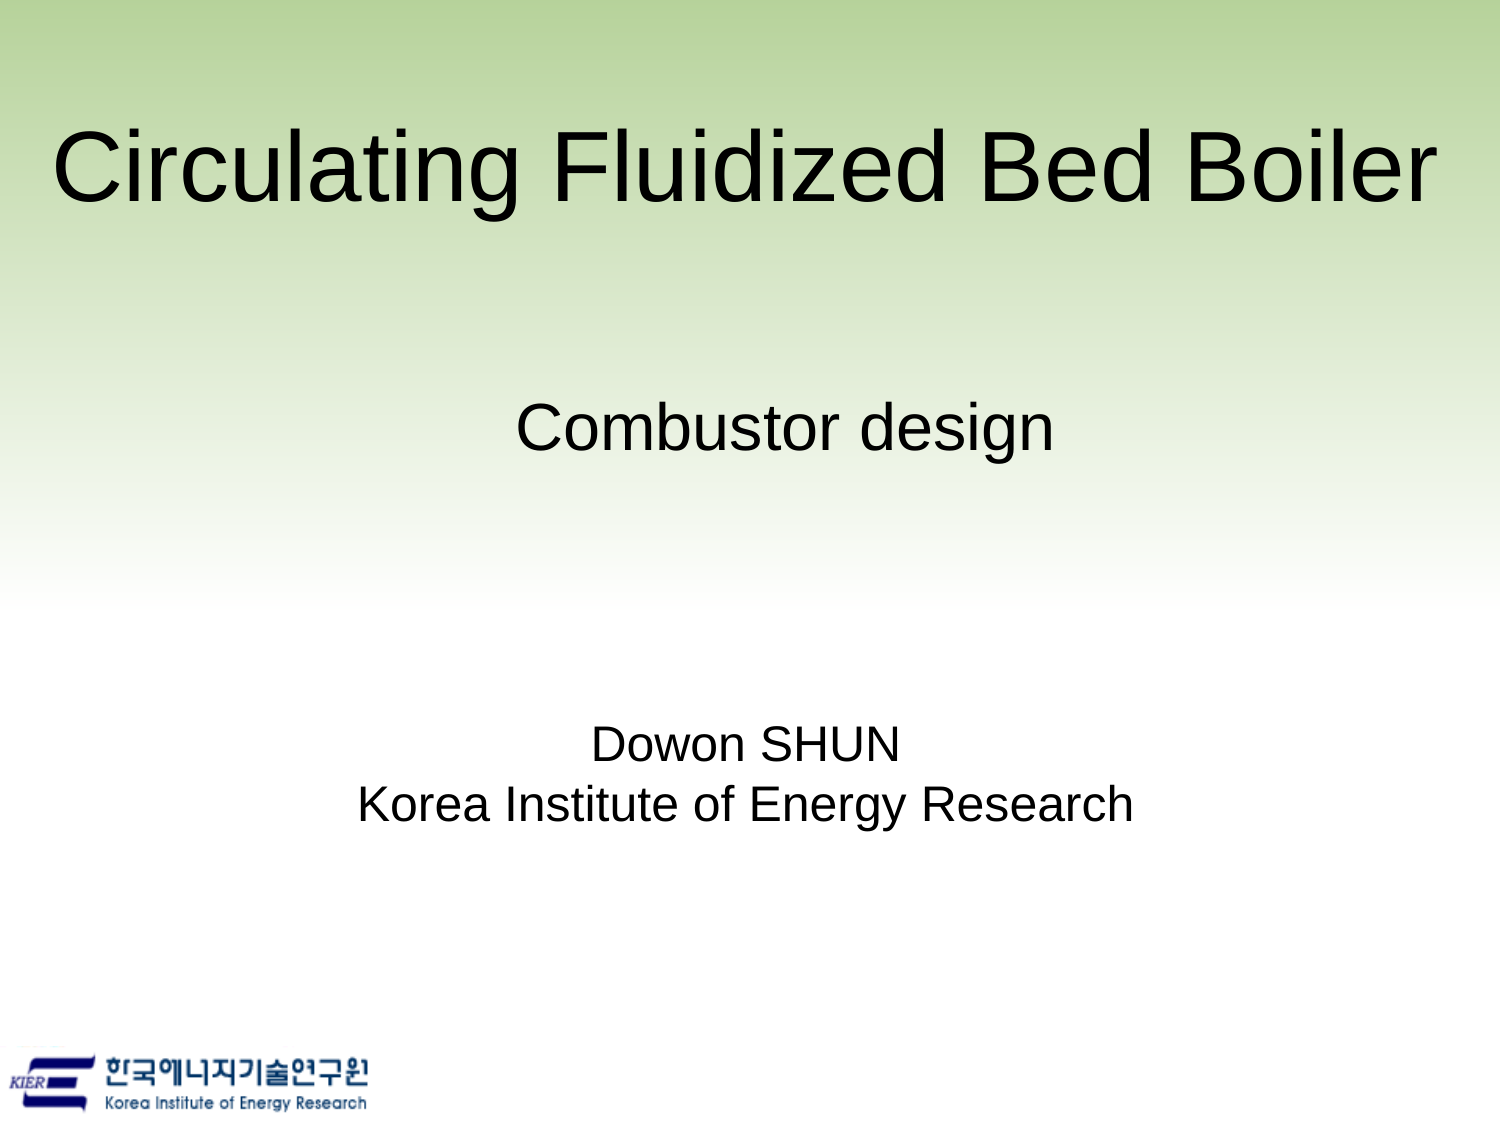

Circulating Fluidized Bed Boiler
# Combustor design
Dowon SHUN
Korea Institute of Energy Research